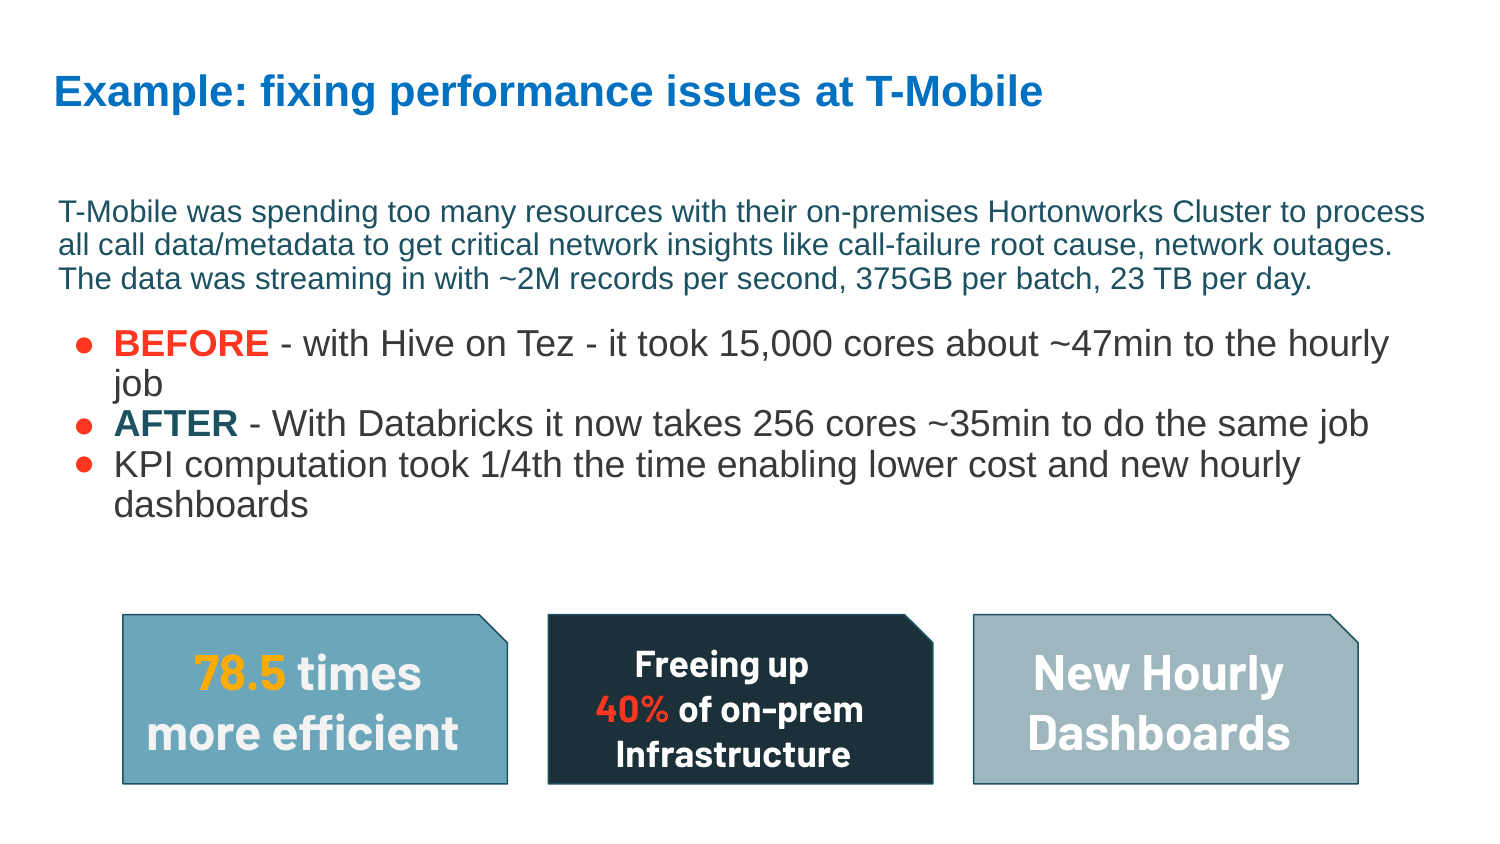

# Example: fixing performance issues at T-Mobile

T-Mobile was spending too many resources with their on-premises Hortonworks Cluster to process all call data/metadata to get critical network insights like call-failure root cause, network outages. The data was streaming in with ~2M records per second, 375GB per batch, 23 TB per day.

BEFORE - with Hive on Tez - it took 15,000 cores about ~47min to the hourly job
AFTER - With Databricks it now takes 256 cores ~35min to do the same job
KPI computation took 1/4th the time enabling lower cost and new hourly dashboards
78.5 times
more efficient
Freeing up
40% of on-prem
Infrastructure
New Hourly Dashboards